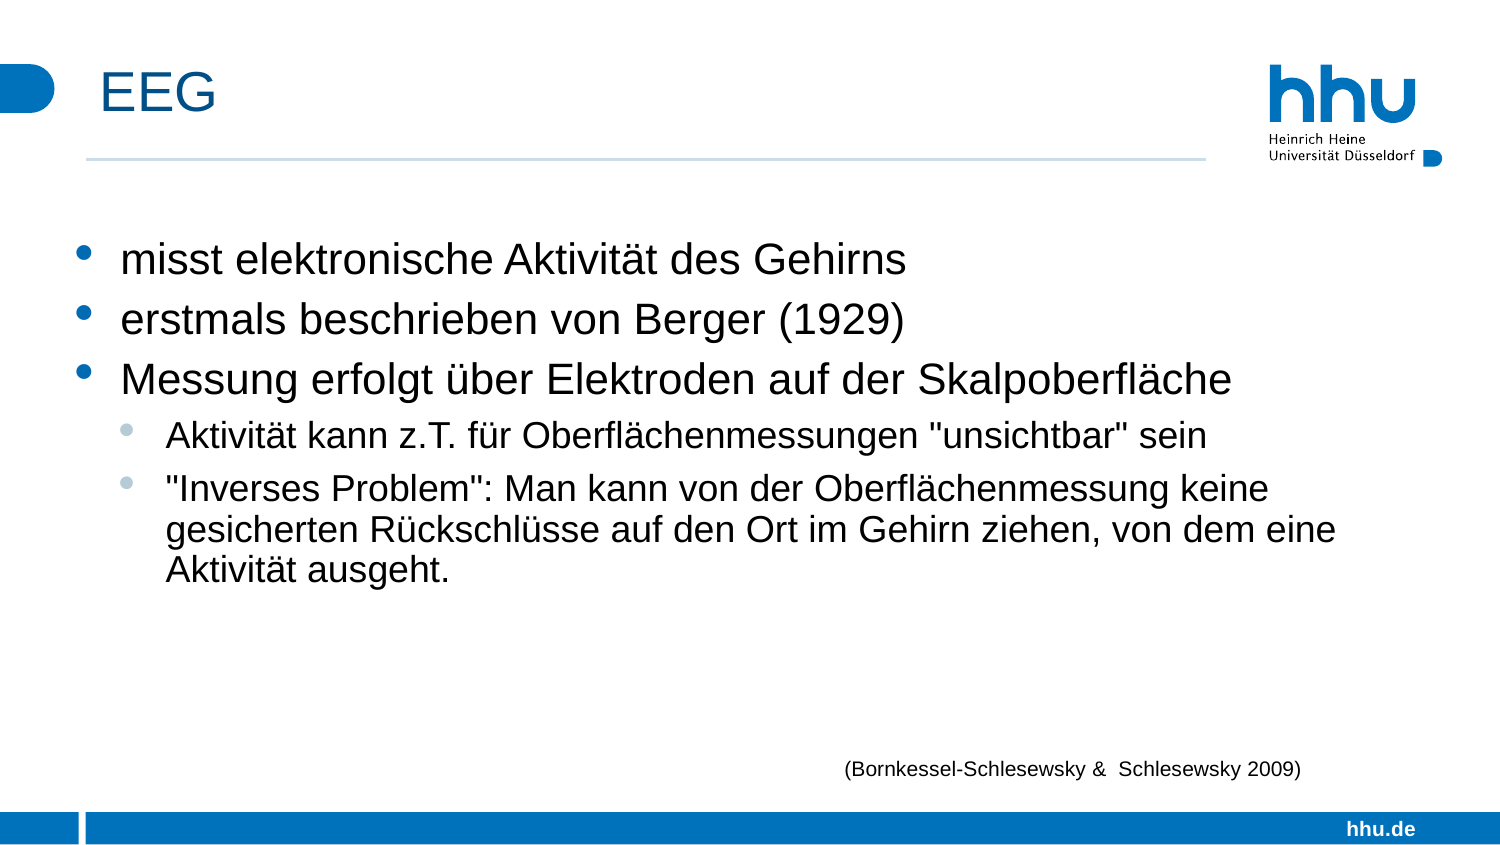

# EEG
misst elektronische Aktivität des Gehirns
erstmals beschrieben von Berger (1929)
Messung erfolgt über Elektroden auf der Skalpoberfläche
Aktivität kann z.T. für Oberflächenmessungen "unsichtbar" sein
"Inverses Problem": Man kann von der Oberflächenmessung keine gesicherten Rückschlüsse auf den Ort im Gehirn ziehen, von dem eine Aktivität ausgeht.

(Bornkessel-Schlesewsky &  Schlesewsky 2009)